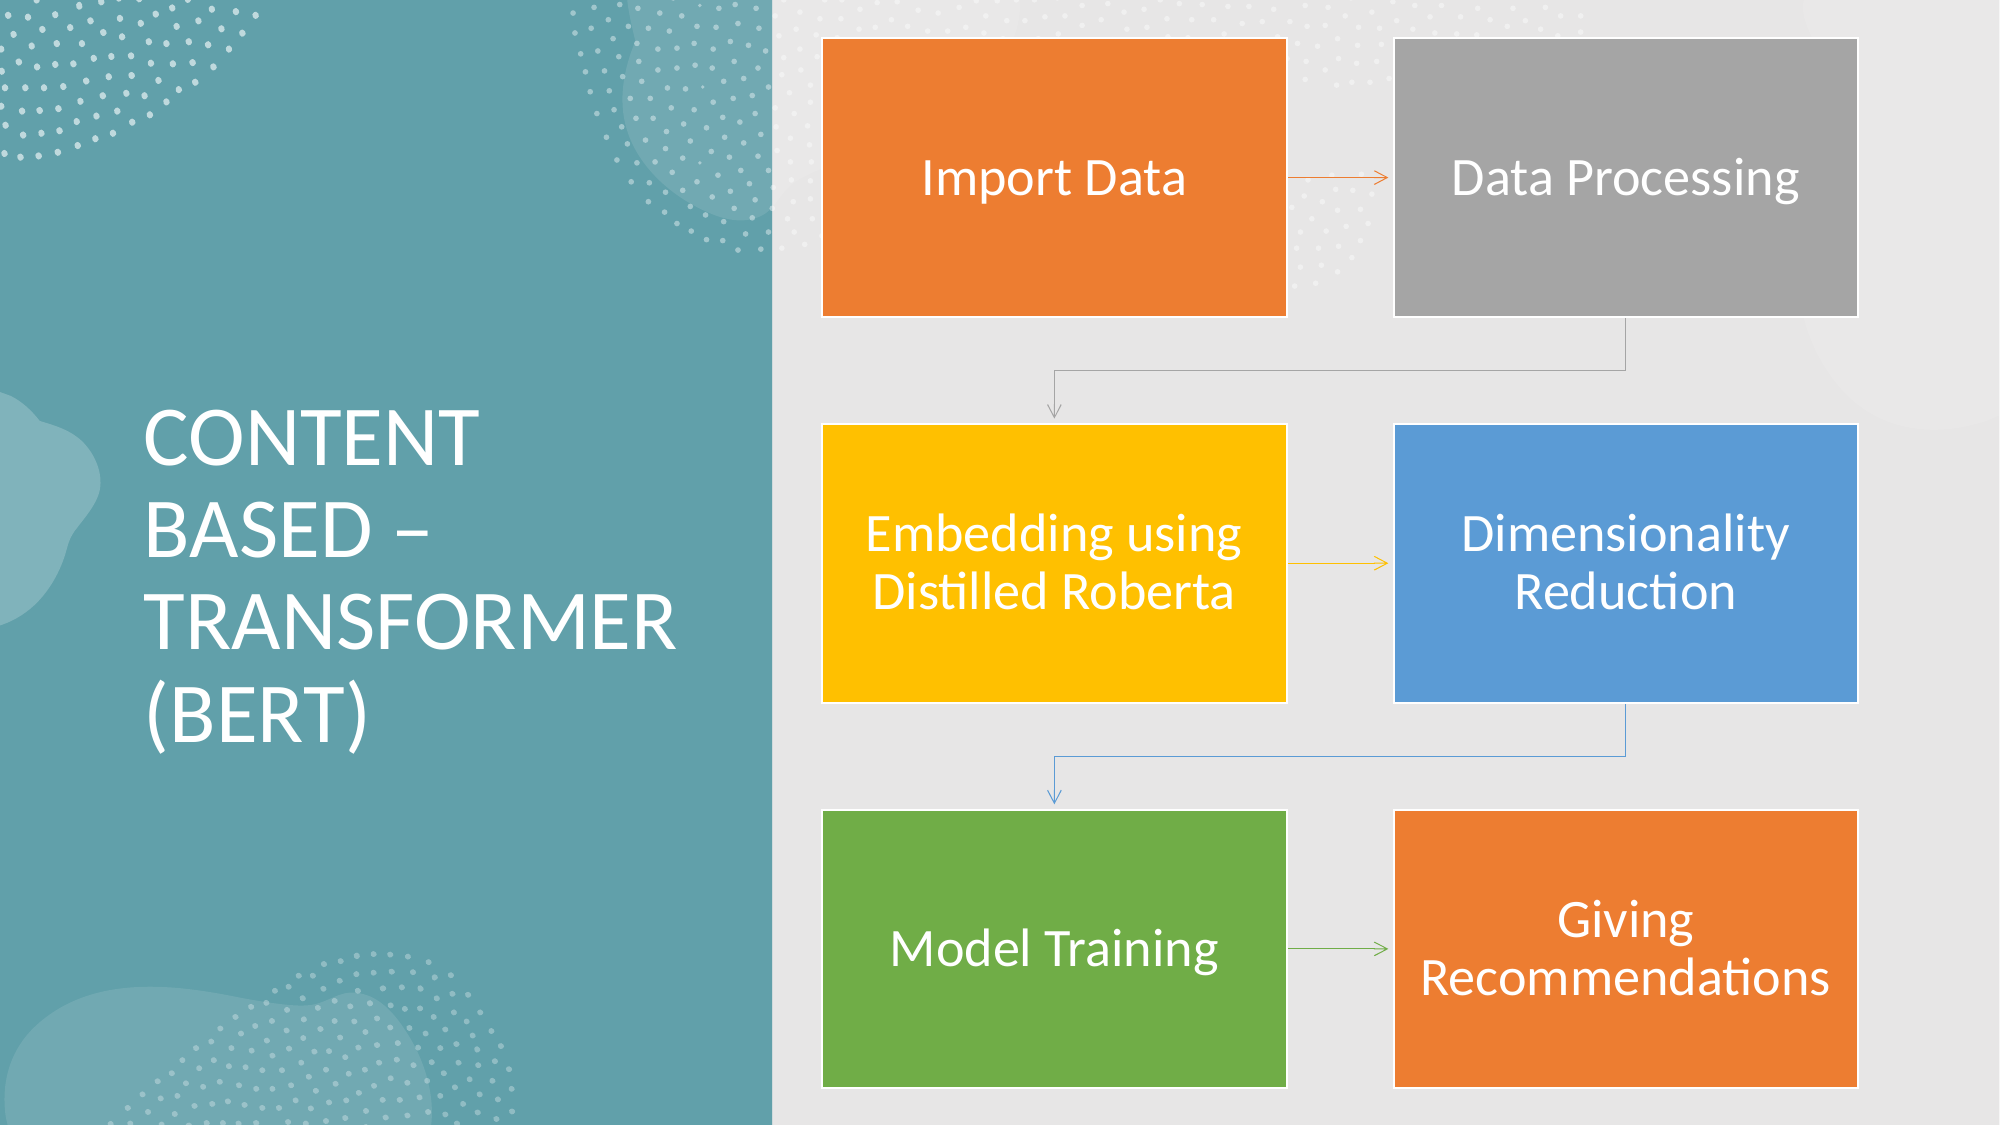

Import Data

Data Processing

Embedding using Distilled Roberta

Dimensionality Reduction

Model Training
Giving Recommendations
# CONTENT BASED – TRANSFORMER (BERT)